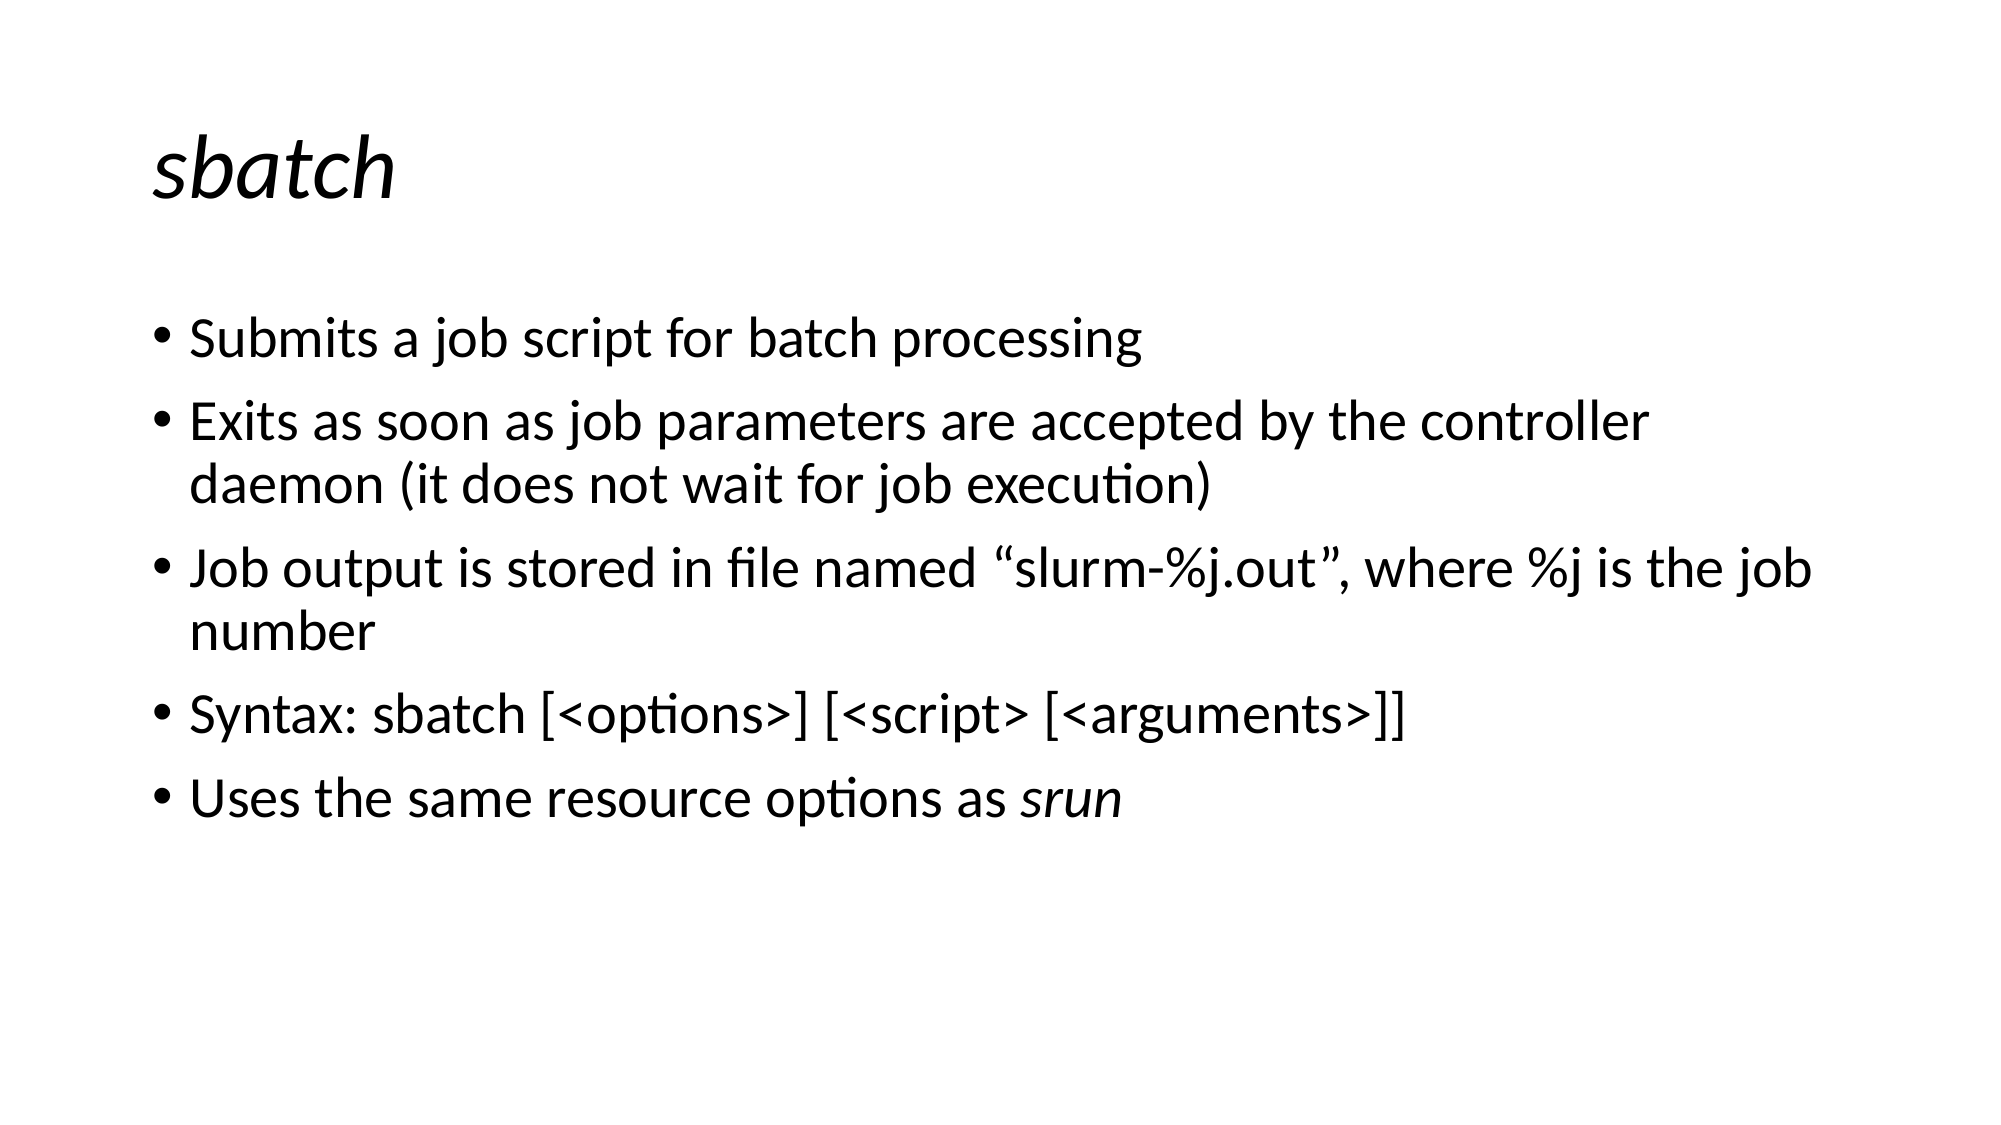

# sbatch
Submits a job script for batch processing
Exits as soon as job parameters are accepted by the controller daemon (it does not wait for job execution)
Job output is stored in file named “slurm-%j.out”, where %j is the job number
Syntax: sbatch [<options>] [<script> [<arguments>]]
Uses the same resource options as srun